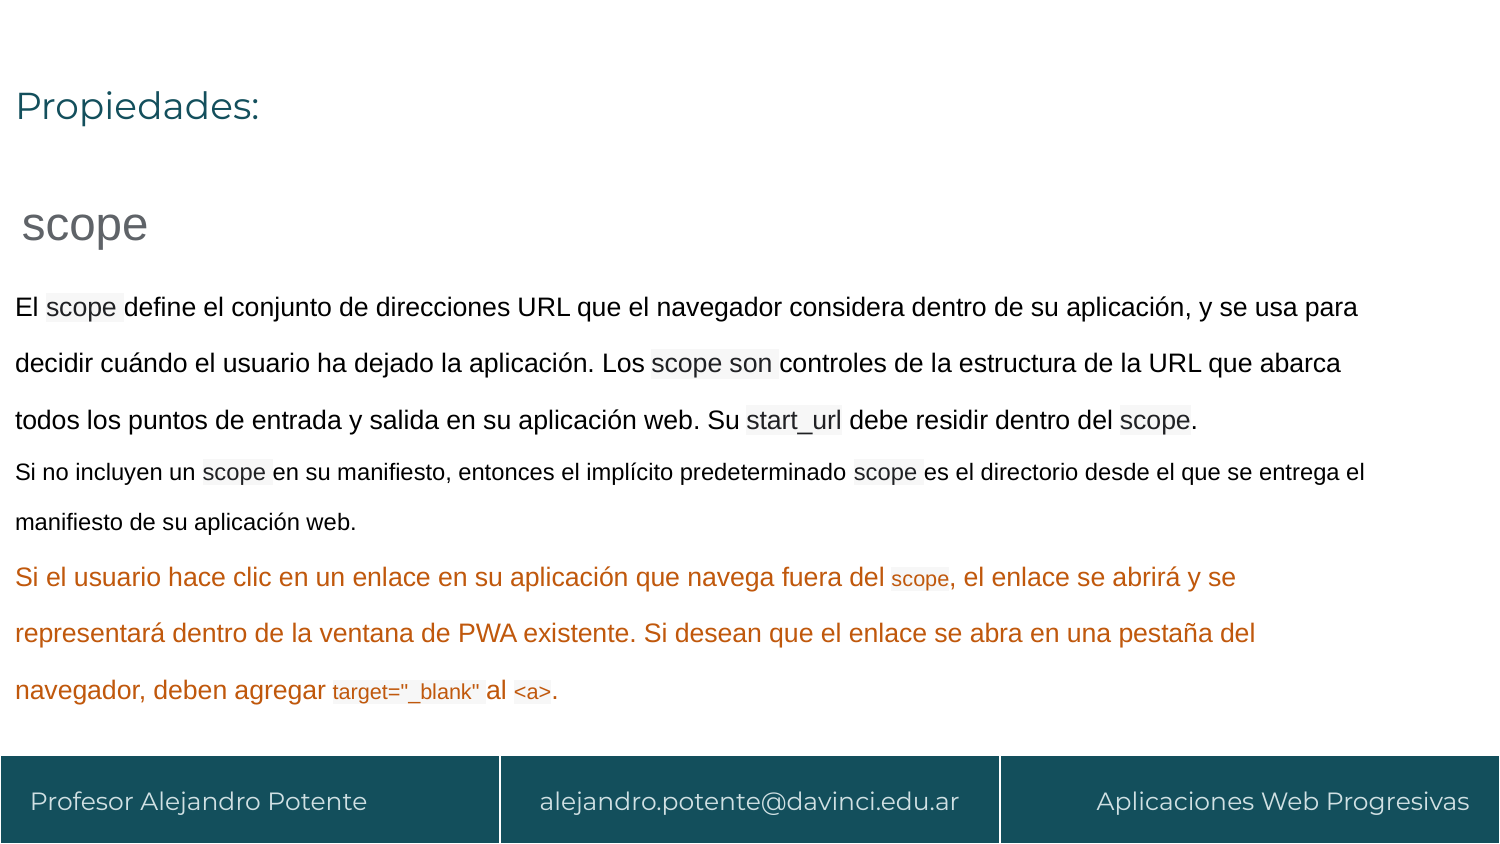

Propiedades:
scope
El scope define el conjunto de direcciones URL que el navegador considera dentro de su aplicación, y se usa para decidir cuándo el usuario ha dejado la aplicación. Los scope son controles de la estructura de la URL que abarca todos los puntos de entrada y salida en su aplicación web. Su start_url debe residir dentro del scope.
Si no incluyen un scope en su manifiesto, entonces el implícito predeterminado scope es el directorio desde el que se entrega el manifiesto de su aplicación web.
Si el usuario hace clic en un enlace en su aplicación que navega fuera del scope, el enlace se abrirá y se representará dentro de la ventana de PWA existente. Si desean que el enlace se abra en una pestaña del navegador, deben agregar target="_blank" al <a>.
| Profesor Alejandro Potente | alejandro.potente@davinci.edu.ar | Aplicaciones Web Progresivas |
| --- | --- | --- |